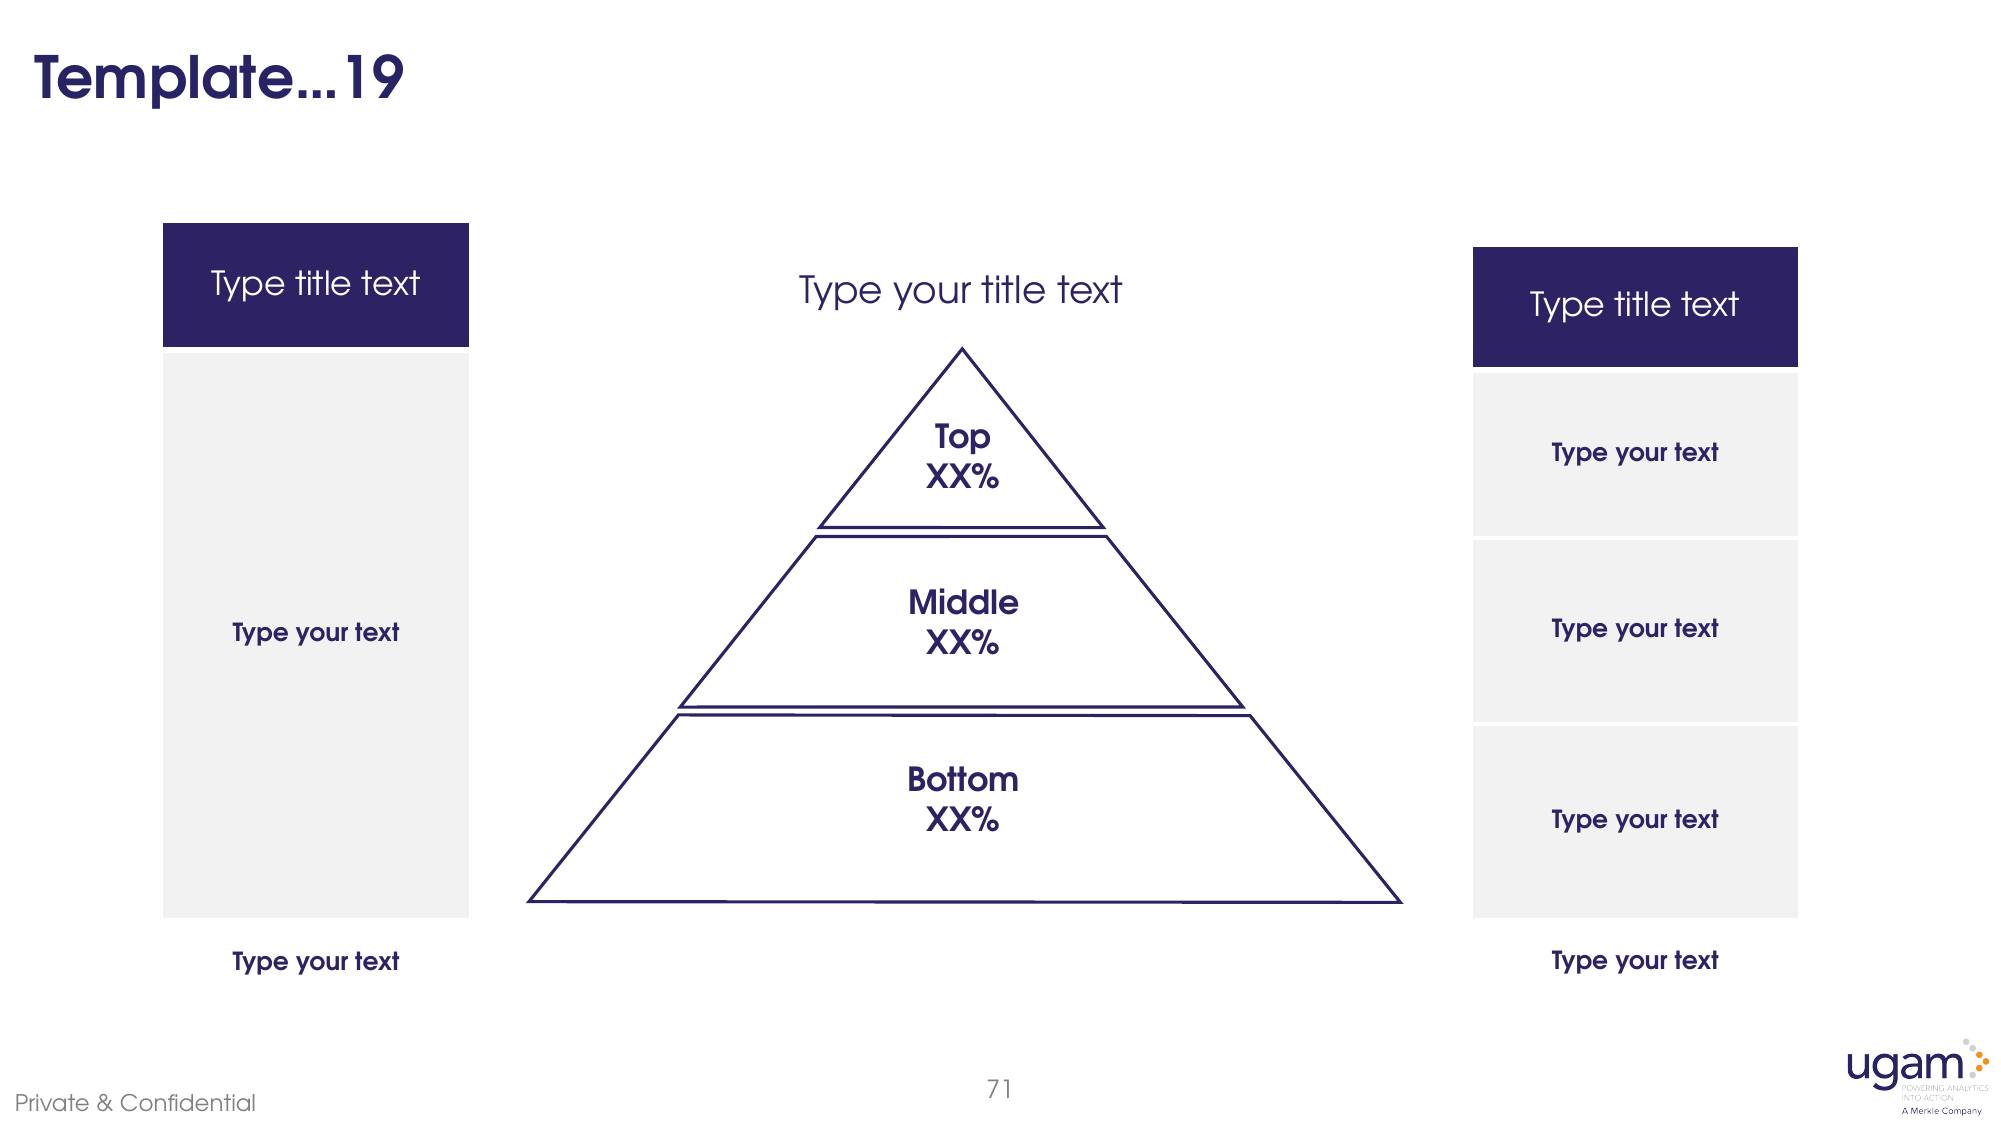

# Template…19
| Type title text |
| --- |
| Type your text |
| Type title text |
| --- |
| Type your text |
| Type your text |
| Type your text |
Type your title text

Top
XX%

Middle
XX%

Bottom
XX%
Type your text
Type your text